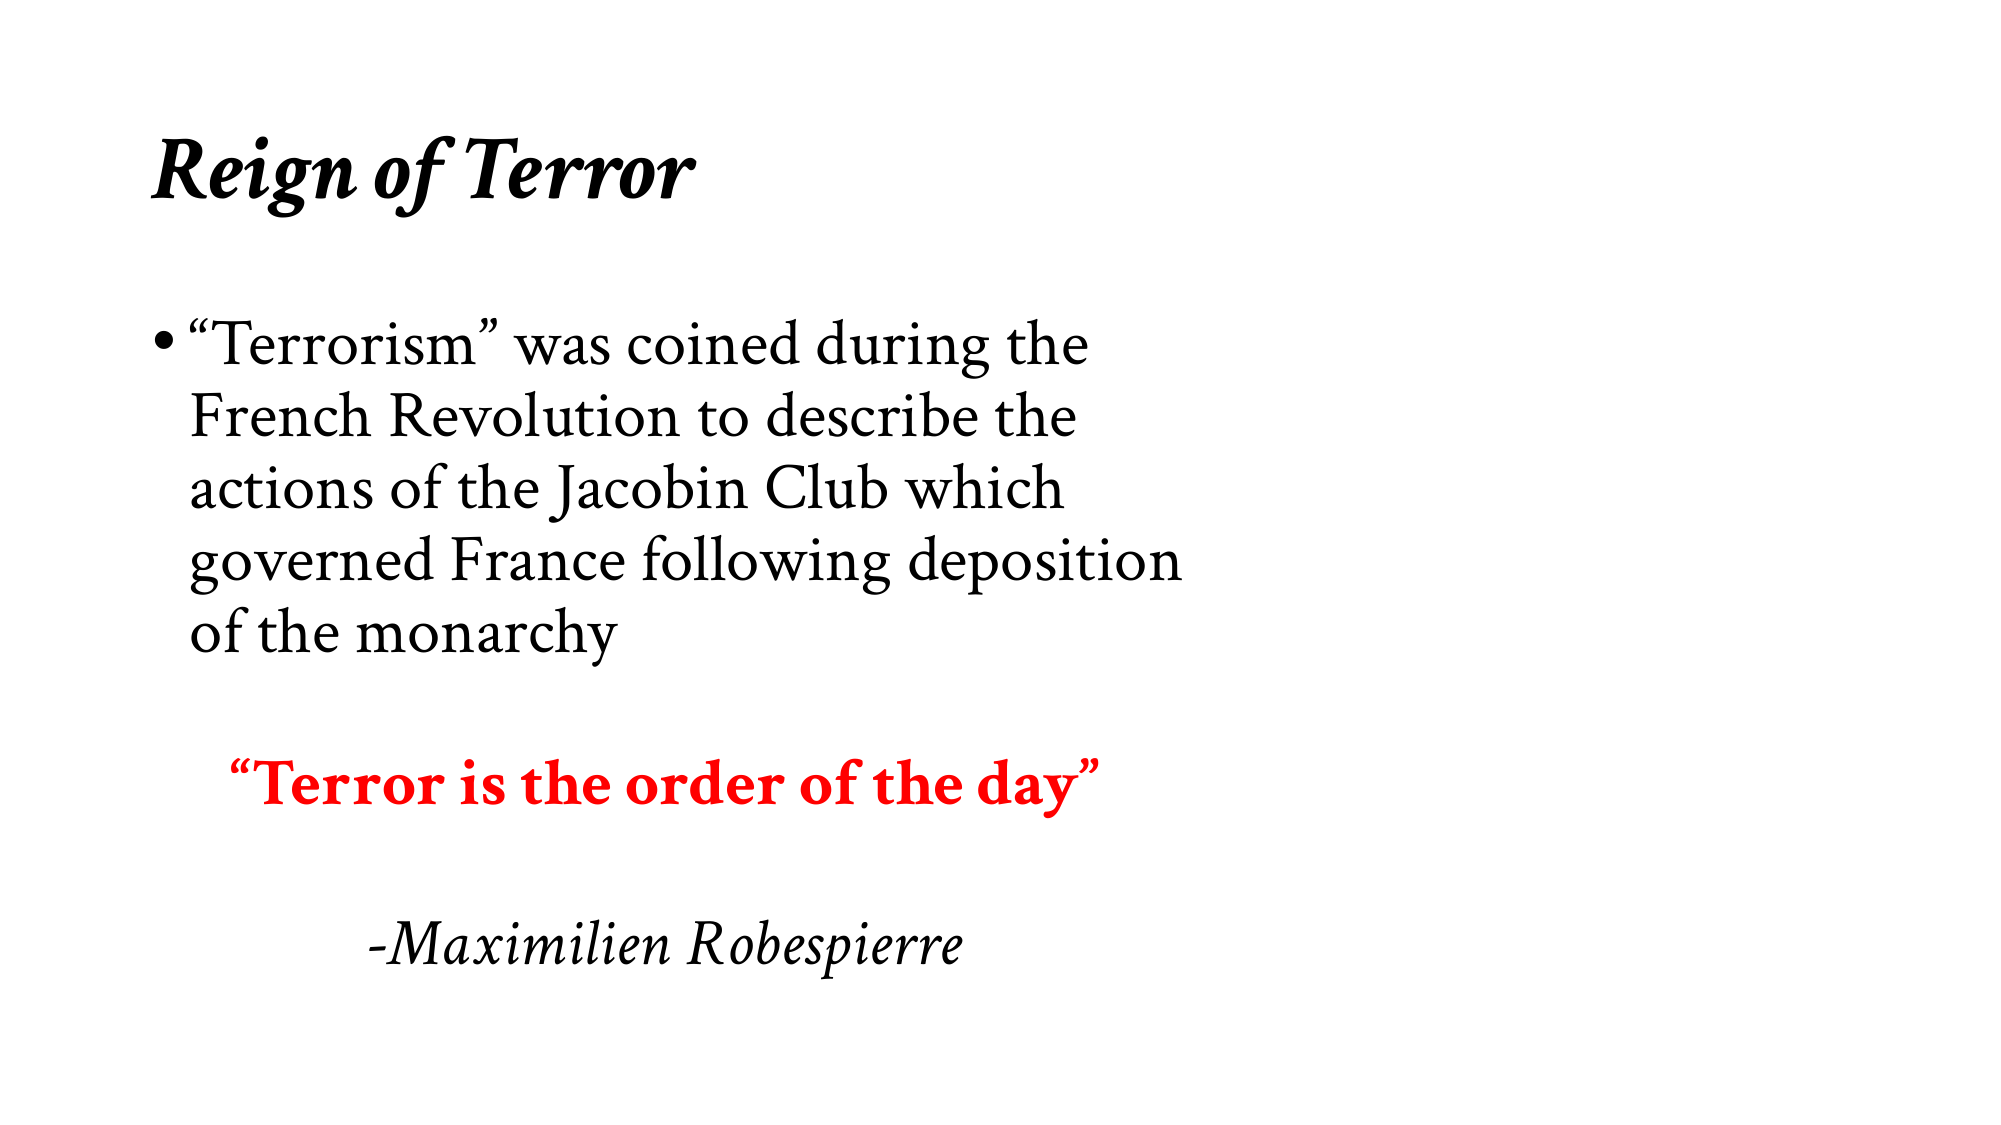

# Reign of Terror
“Terrorism” was coined during the
French Revolution to describe the
actions of the Jacobin Club which
governed France following deposition
of the monarchy

“Terror is the order of the day”

-Maximilien Robespierre